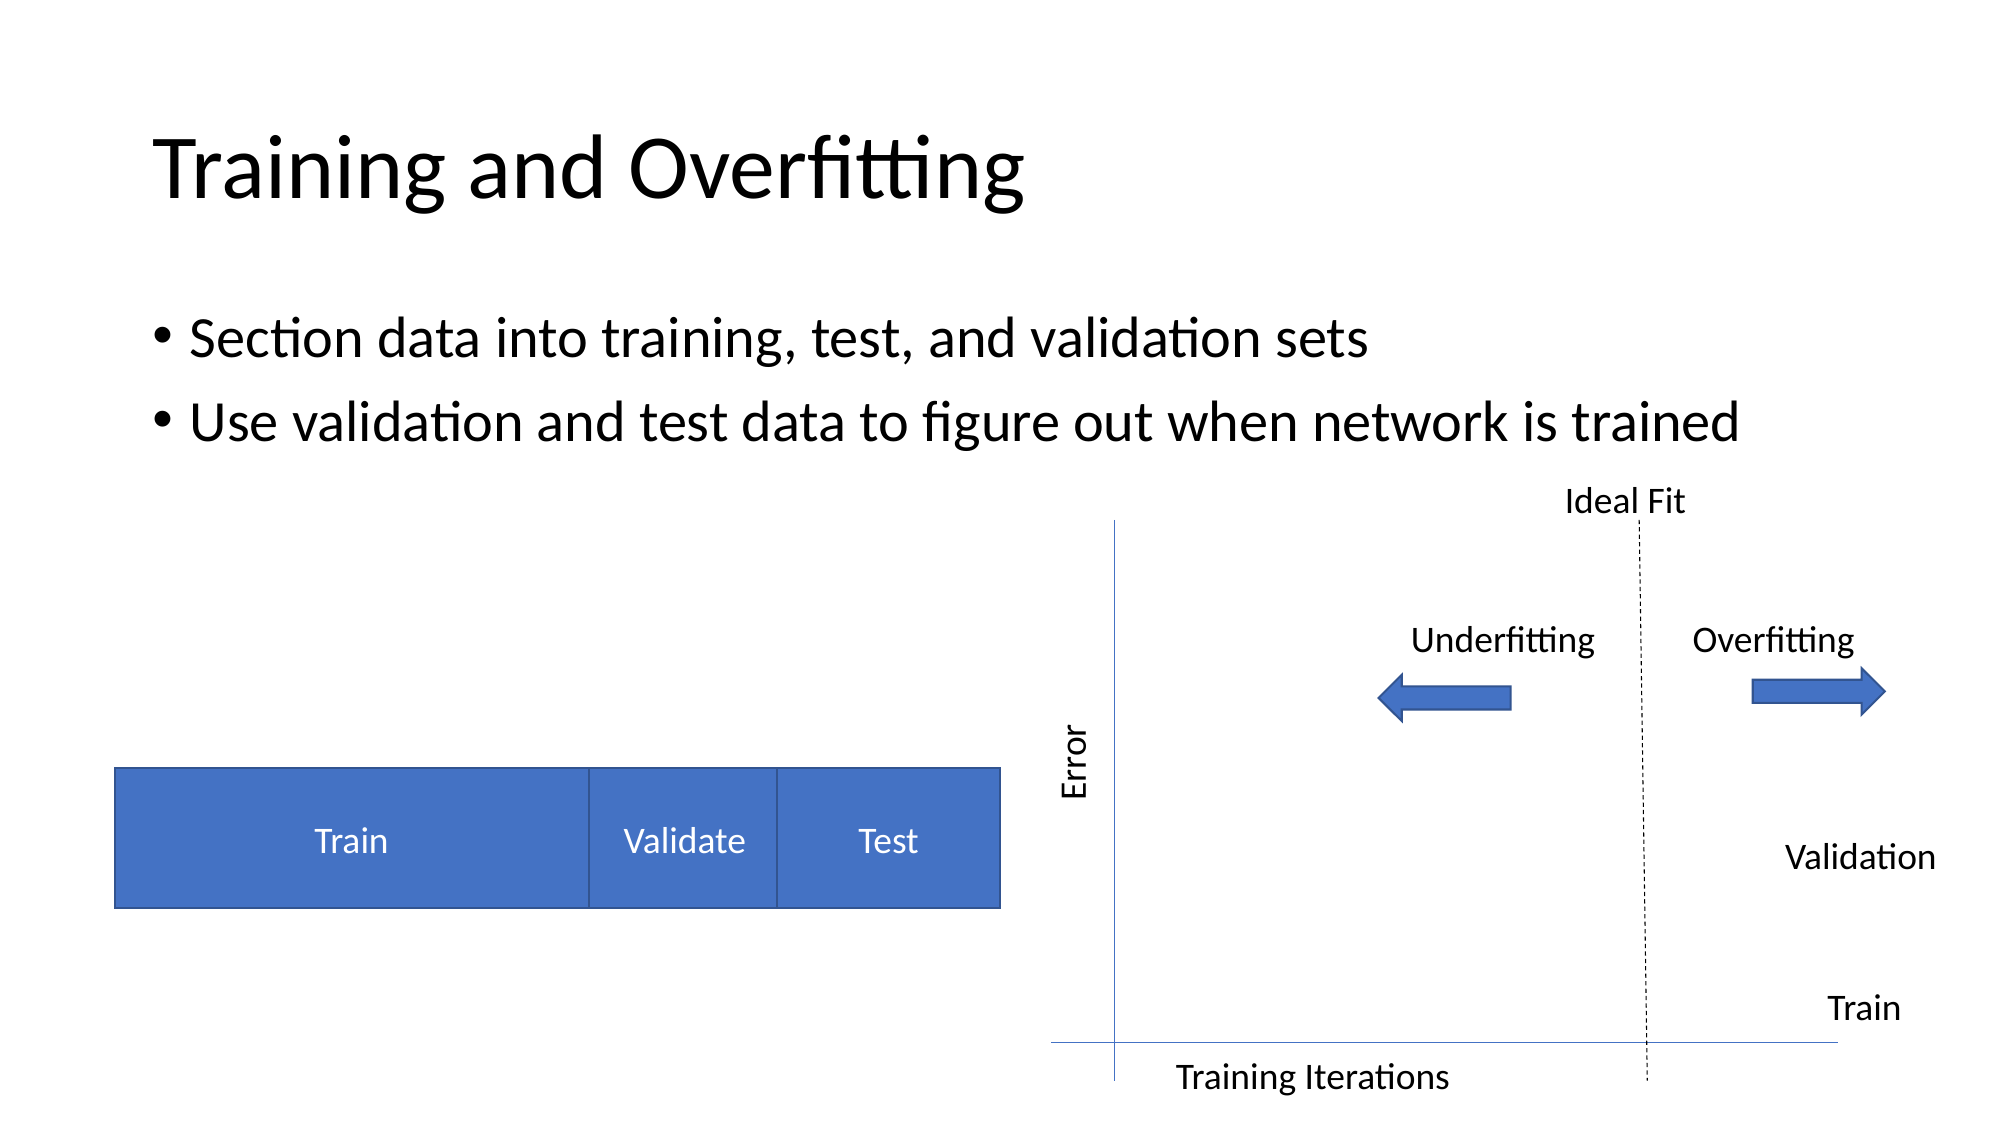

# Training and Overfitting
Section data into training, test, and validation sets
Use validation and test data to figure out when network is trained
Ideal Fit
Underfitting
Overfitting

Error
Validate
Test
Train
Validation
Train
Training Iterations